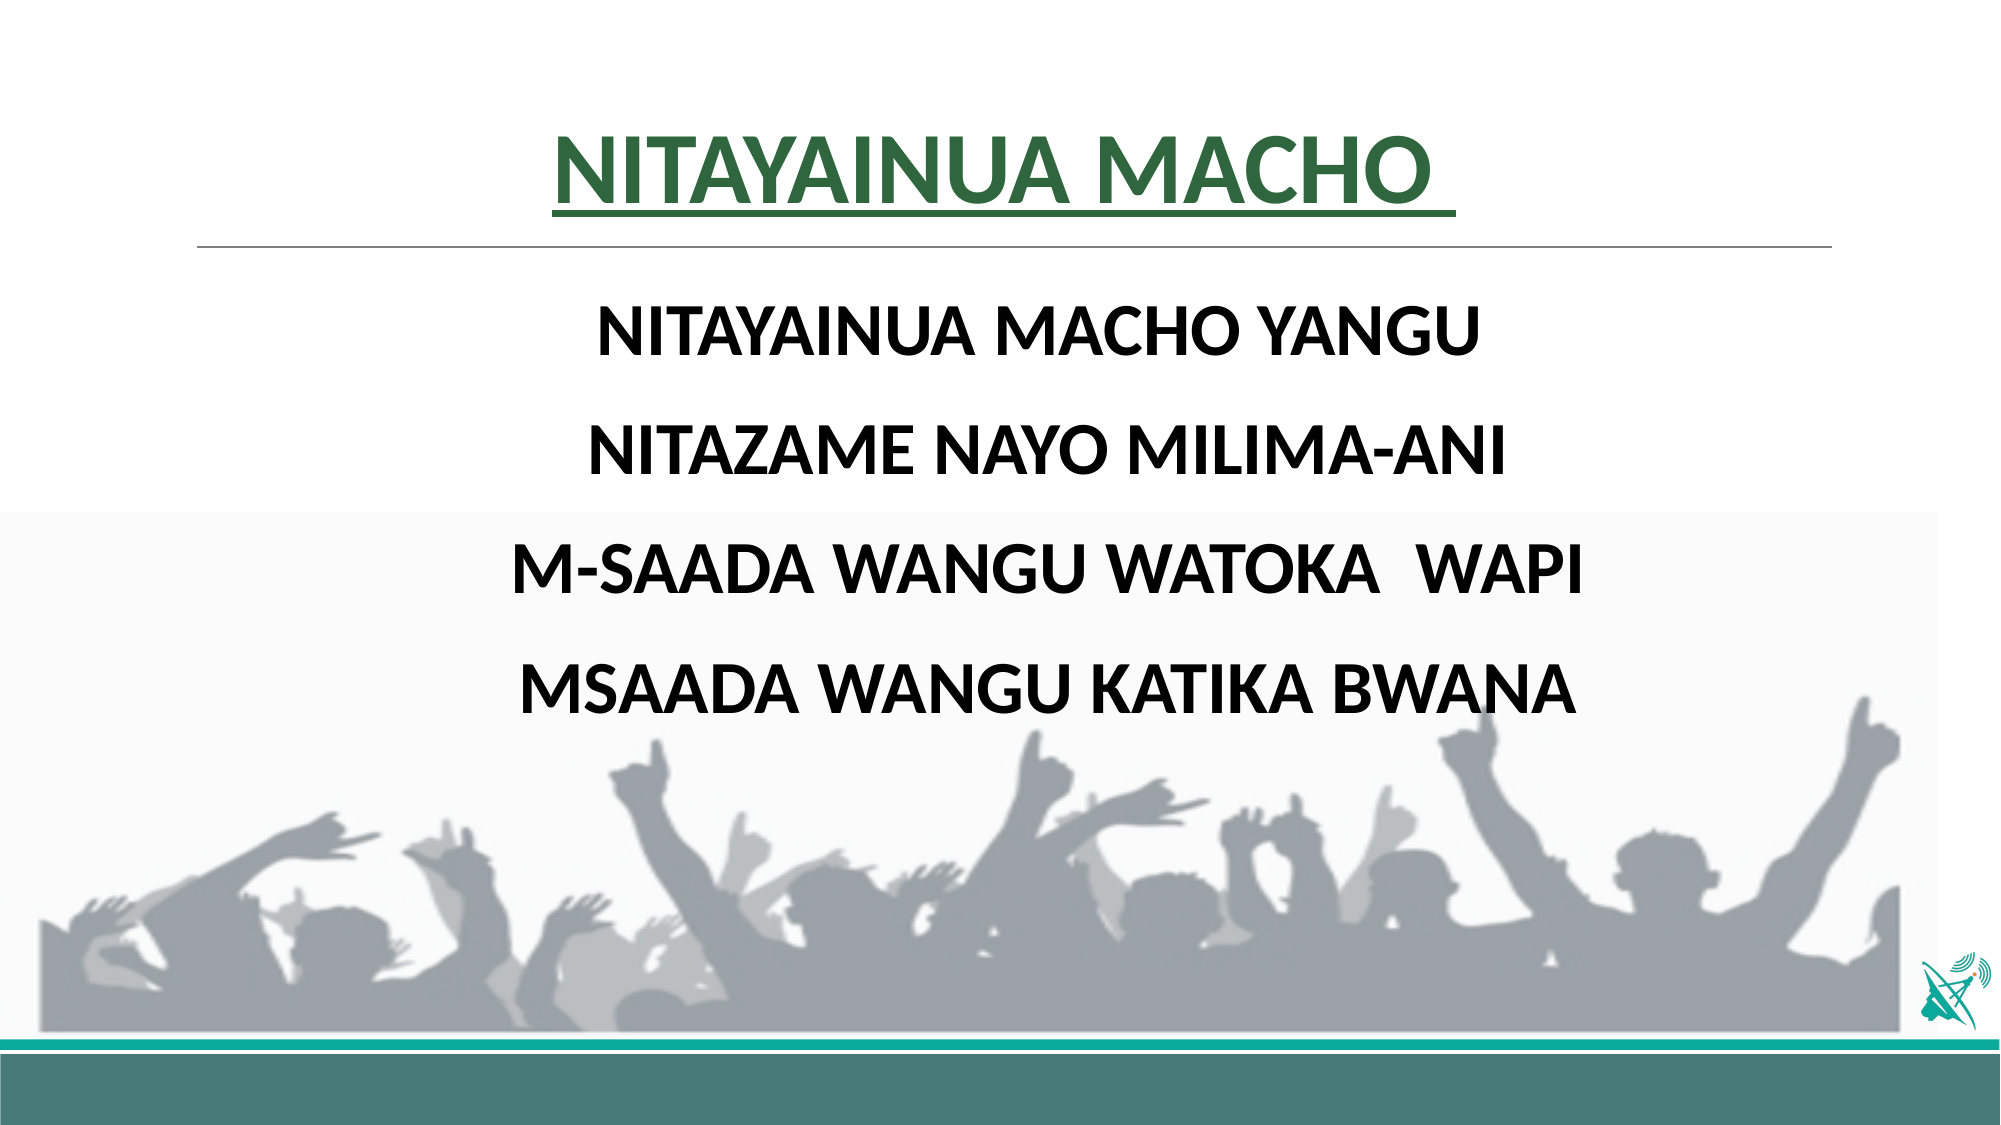

# NITAYAINUA MACHO
NITAYAINUA MACHO YANGU
NITAZAME NAYO MILIMA-ANI
M-SAADA WANGU WATOKA  WAPI
MSAADA WANGU KATIKA BWANA